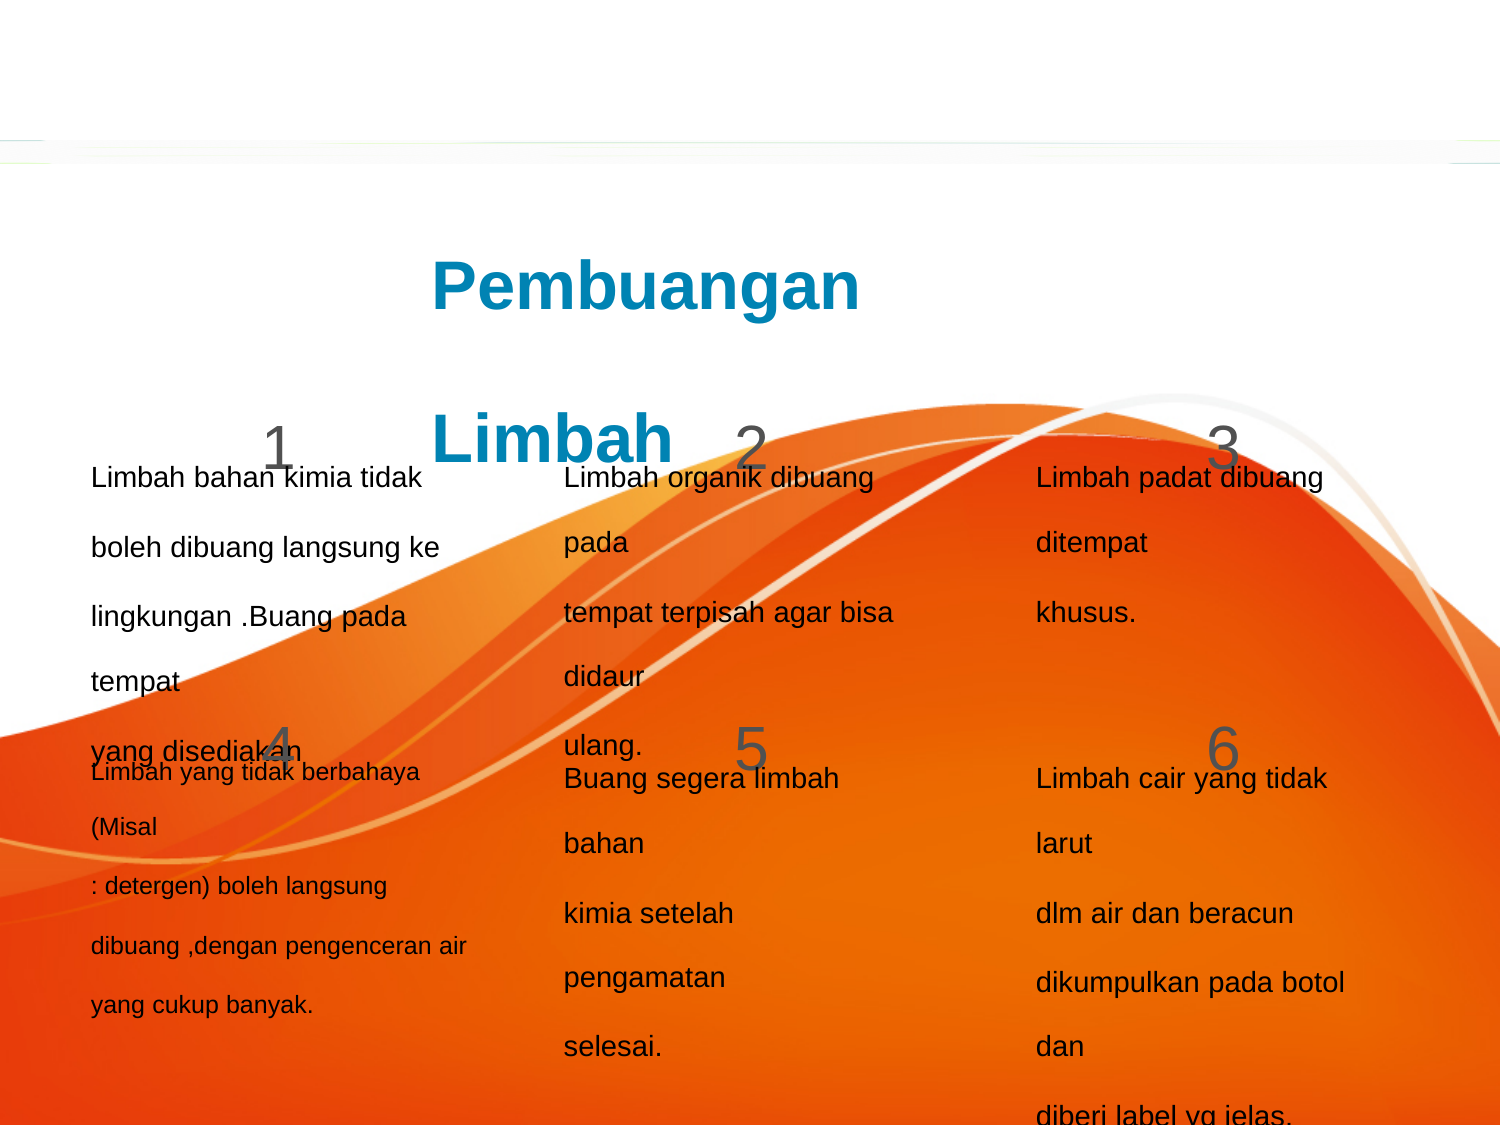

Pembuangan Limbah
1
2
3
Limbah bahan kimia tidak
boleh dibuang langsung ke
lingkungan .Buang pada tempat
yang disediakan
Limbah organik dibuang pada
tempat terpisah agar bisa didaur
ulang.
Limbah padat dibuang ditempat
khusus.
5
6
4
Limbah yang tidak berbahaya (Misal
: detergen) boleh langsung
dibuang ,dengan pengenceran air
yang cukup banyak.
Buang segera limbah bahan
kimia setelah pengamatan
selesai.
Limbah cair yang tidak larut
dlm air dan beracun
dikumpulkan pada botol dan
diberi label yg jelas.